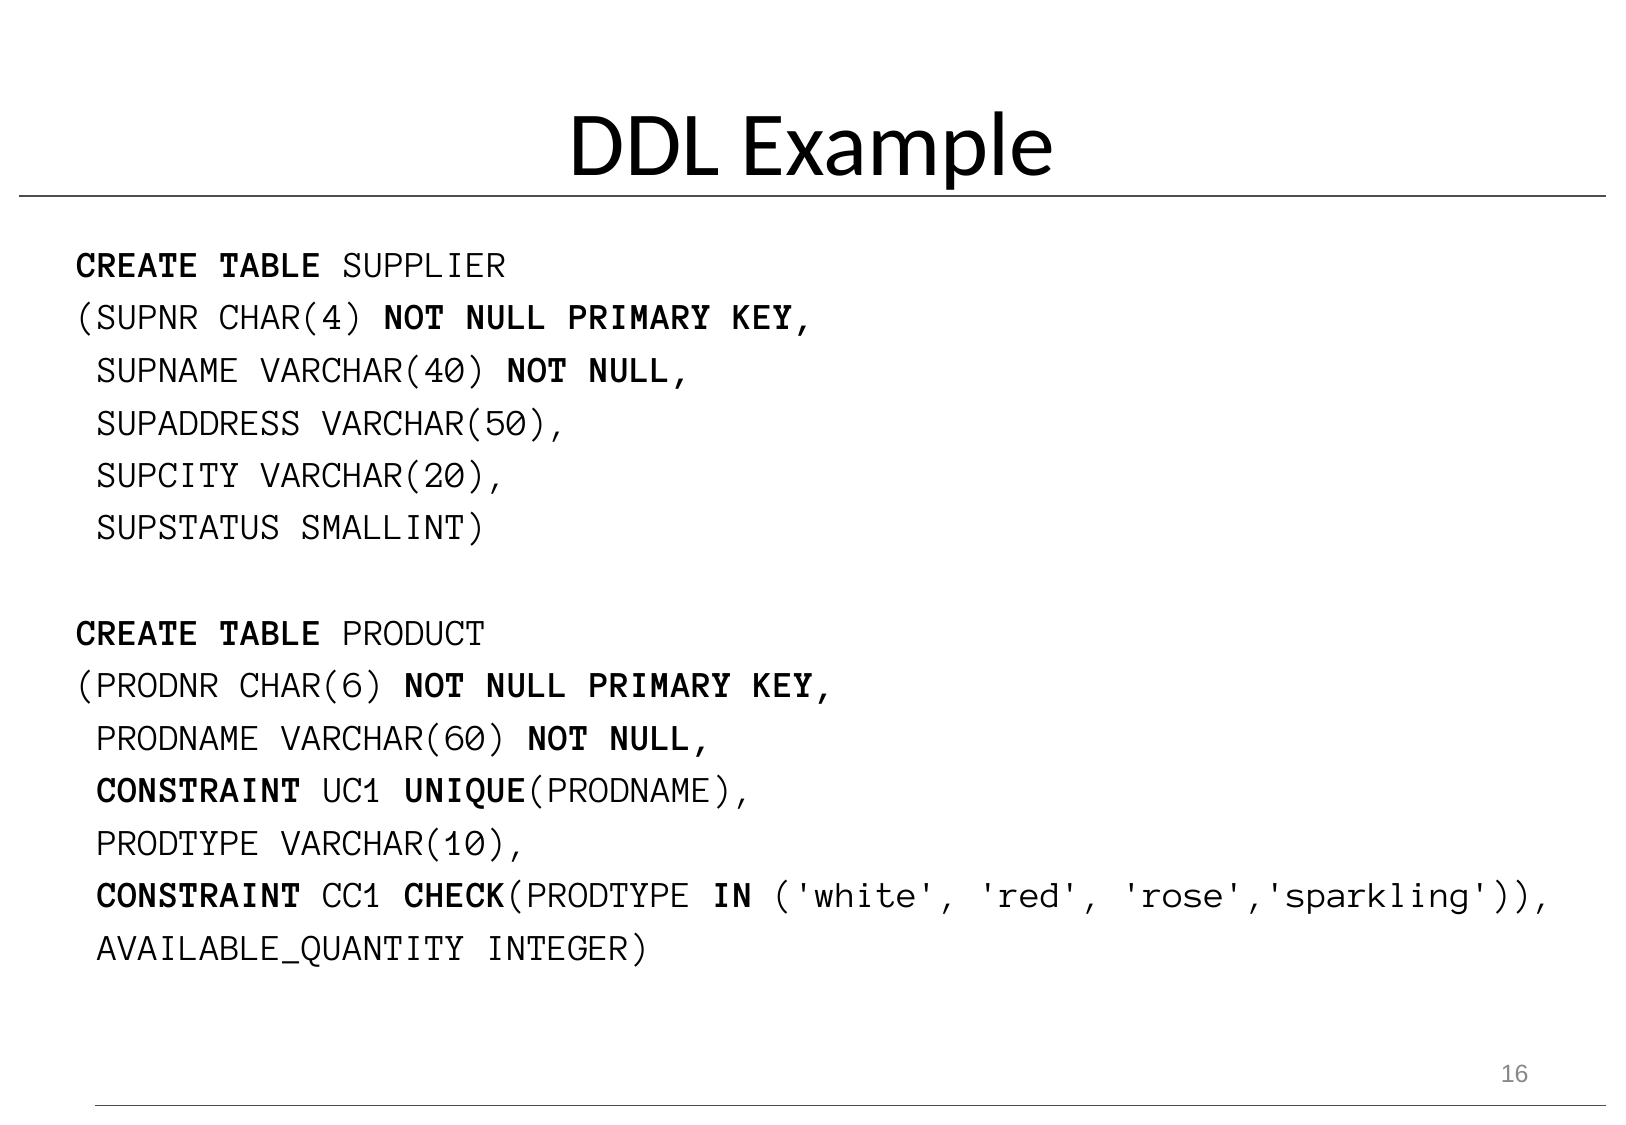

# DDL Example
CREATE TABLE SUPPLIER
(SUPNR CHAR(4) NOT NULL PRIMARY KEY,
 SUPNAME VARCHAR(40) NOT NULL,
 SUPADDRESS VARCHAR(50),
 SUPCITY VARCHAR(20),
 SUPSTATUS SMALLINT)

CREATE TABLE PRODUCT
(PRODNR CHAR(6) NOT NULL PRIMARY KEY,
 PRODNAME VARCHAR(60) NOT NULL,
 CONSTRAINT UC1 UNIQUE(PRODNAME),
 PRODTYPE VARCHAR(10),
 CONSTRAINT CC1 CHECK(PRODTYPE IN ('white', 'red', 'rose','sparkling')),
 AVAILABLE_QUANTITY INTEGER)

16